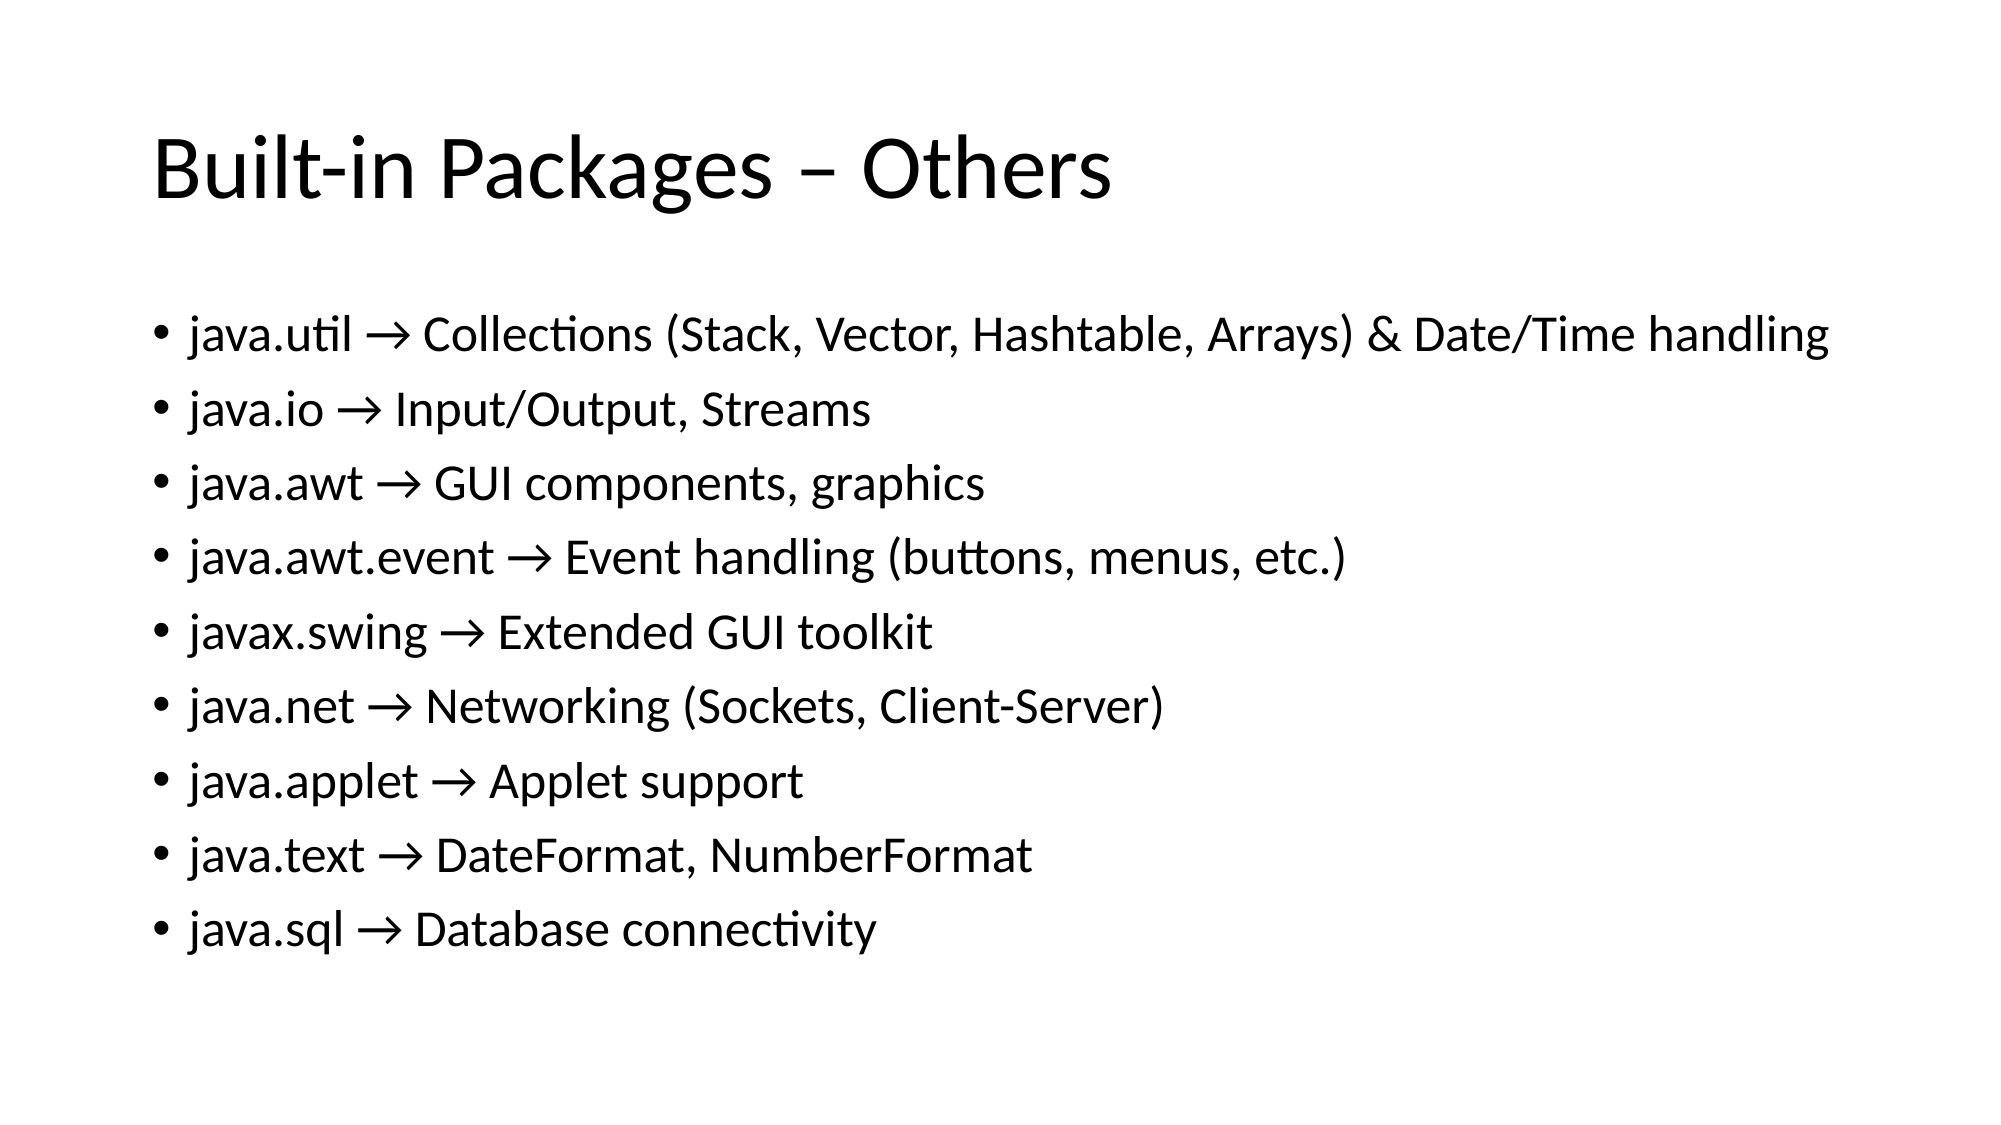

# Built-in Packages – Others
java.util → Collections (Stack, Vector, Hashtable, Arrays) & Date/Time handling
java.io → Input/Output, Streams
java.awt → GUI components, graphics
java.awt.event → Event handling (buttons, menus, etc.)
javax.swing → Extended GUI toolkit
java.net → Networking (Sockets, Client-Server)
java.applet → Applet support
java.text → DateFormat, NumberFormat
java.sql → Database connectivity